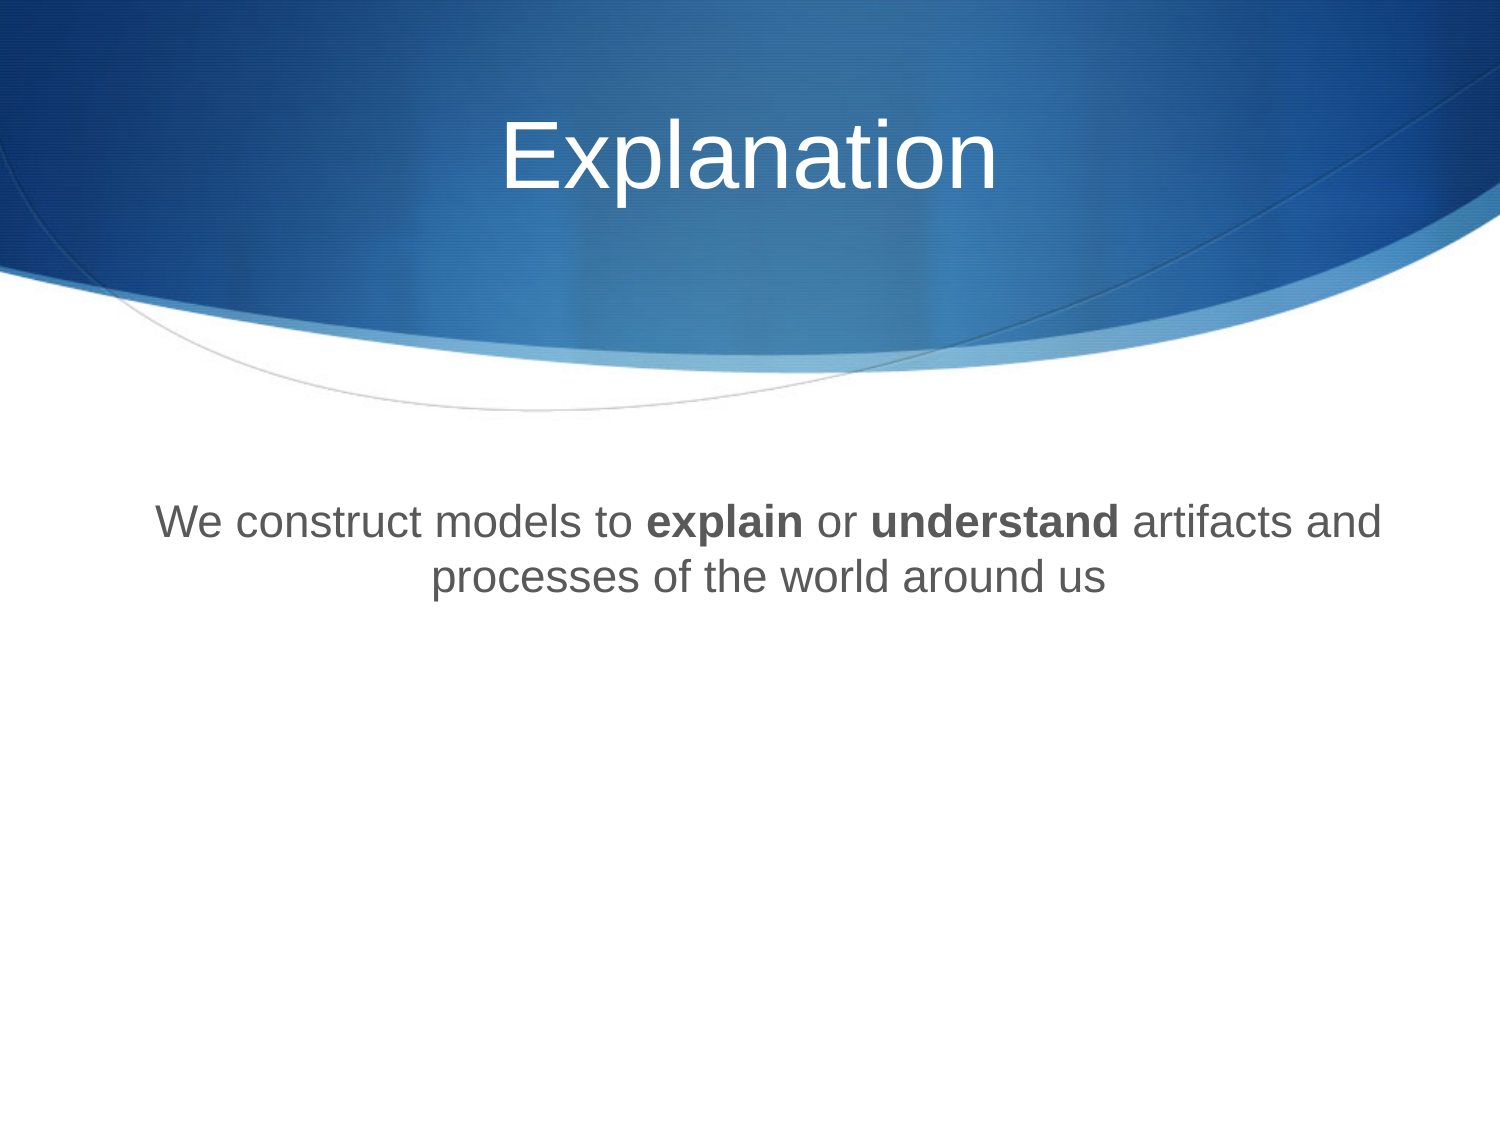

# Explanation
We construct models to explain or understand artifacts and processes of the world around us